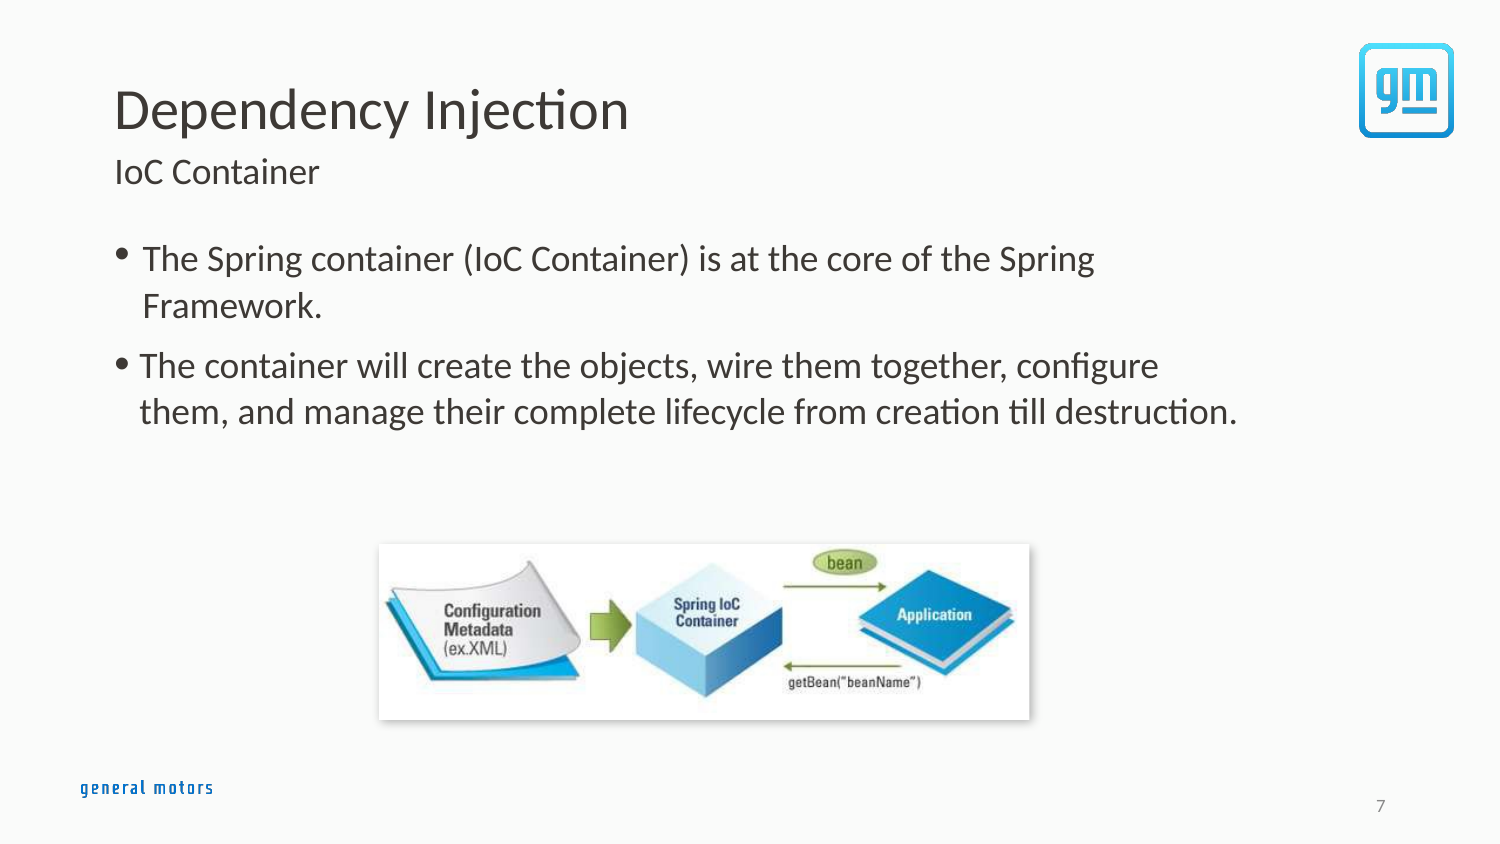

Dependency Injection
IoC Container
•
The Spring container (IoC Container) is at the core of the Spring
Framework.
The container will create the objects, wire them together, configure
them, and manage their complete lifecycle from creation till destruction.

•

7